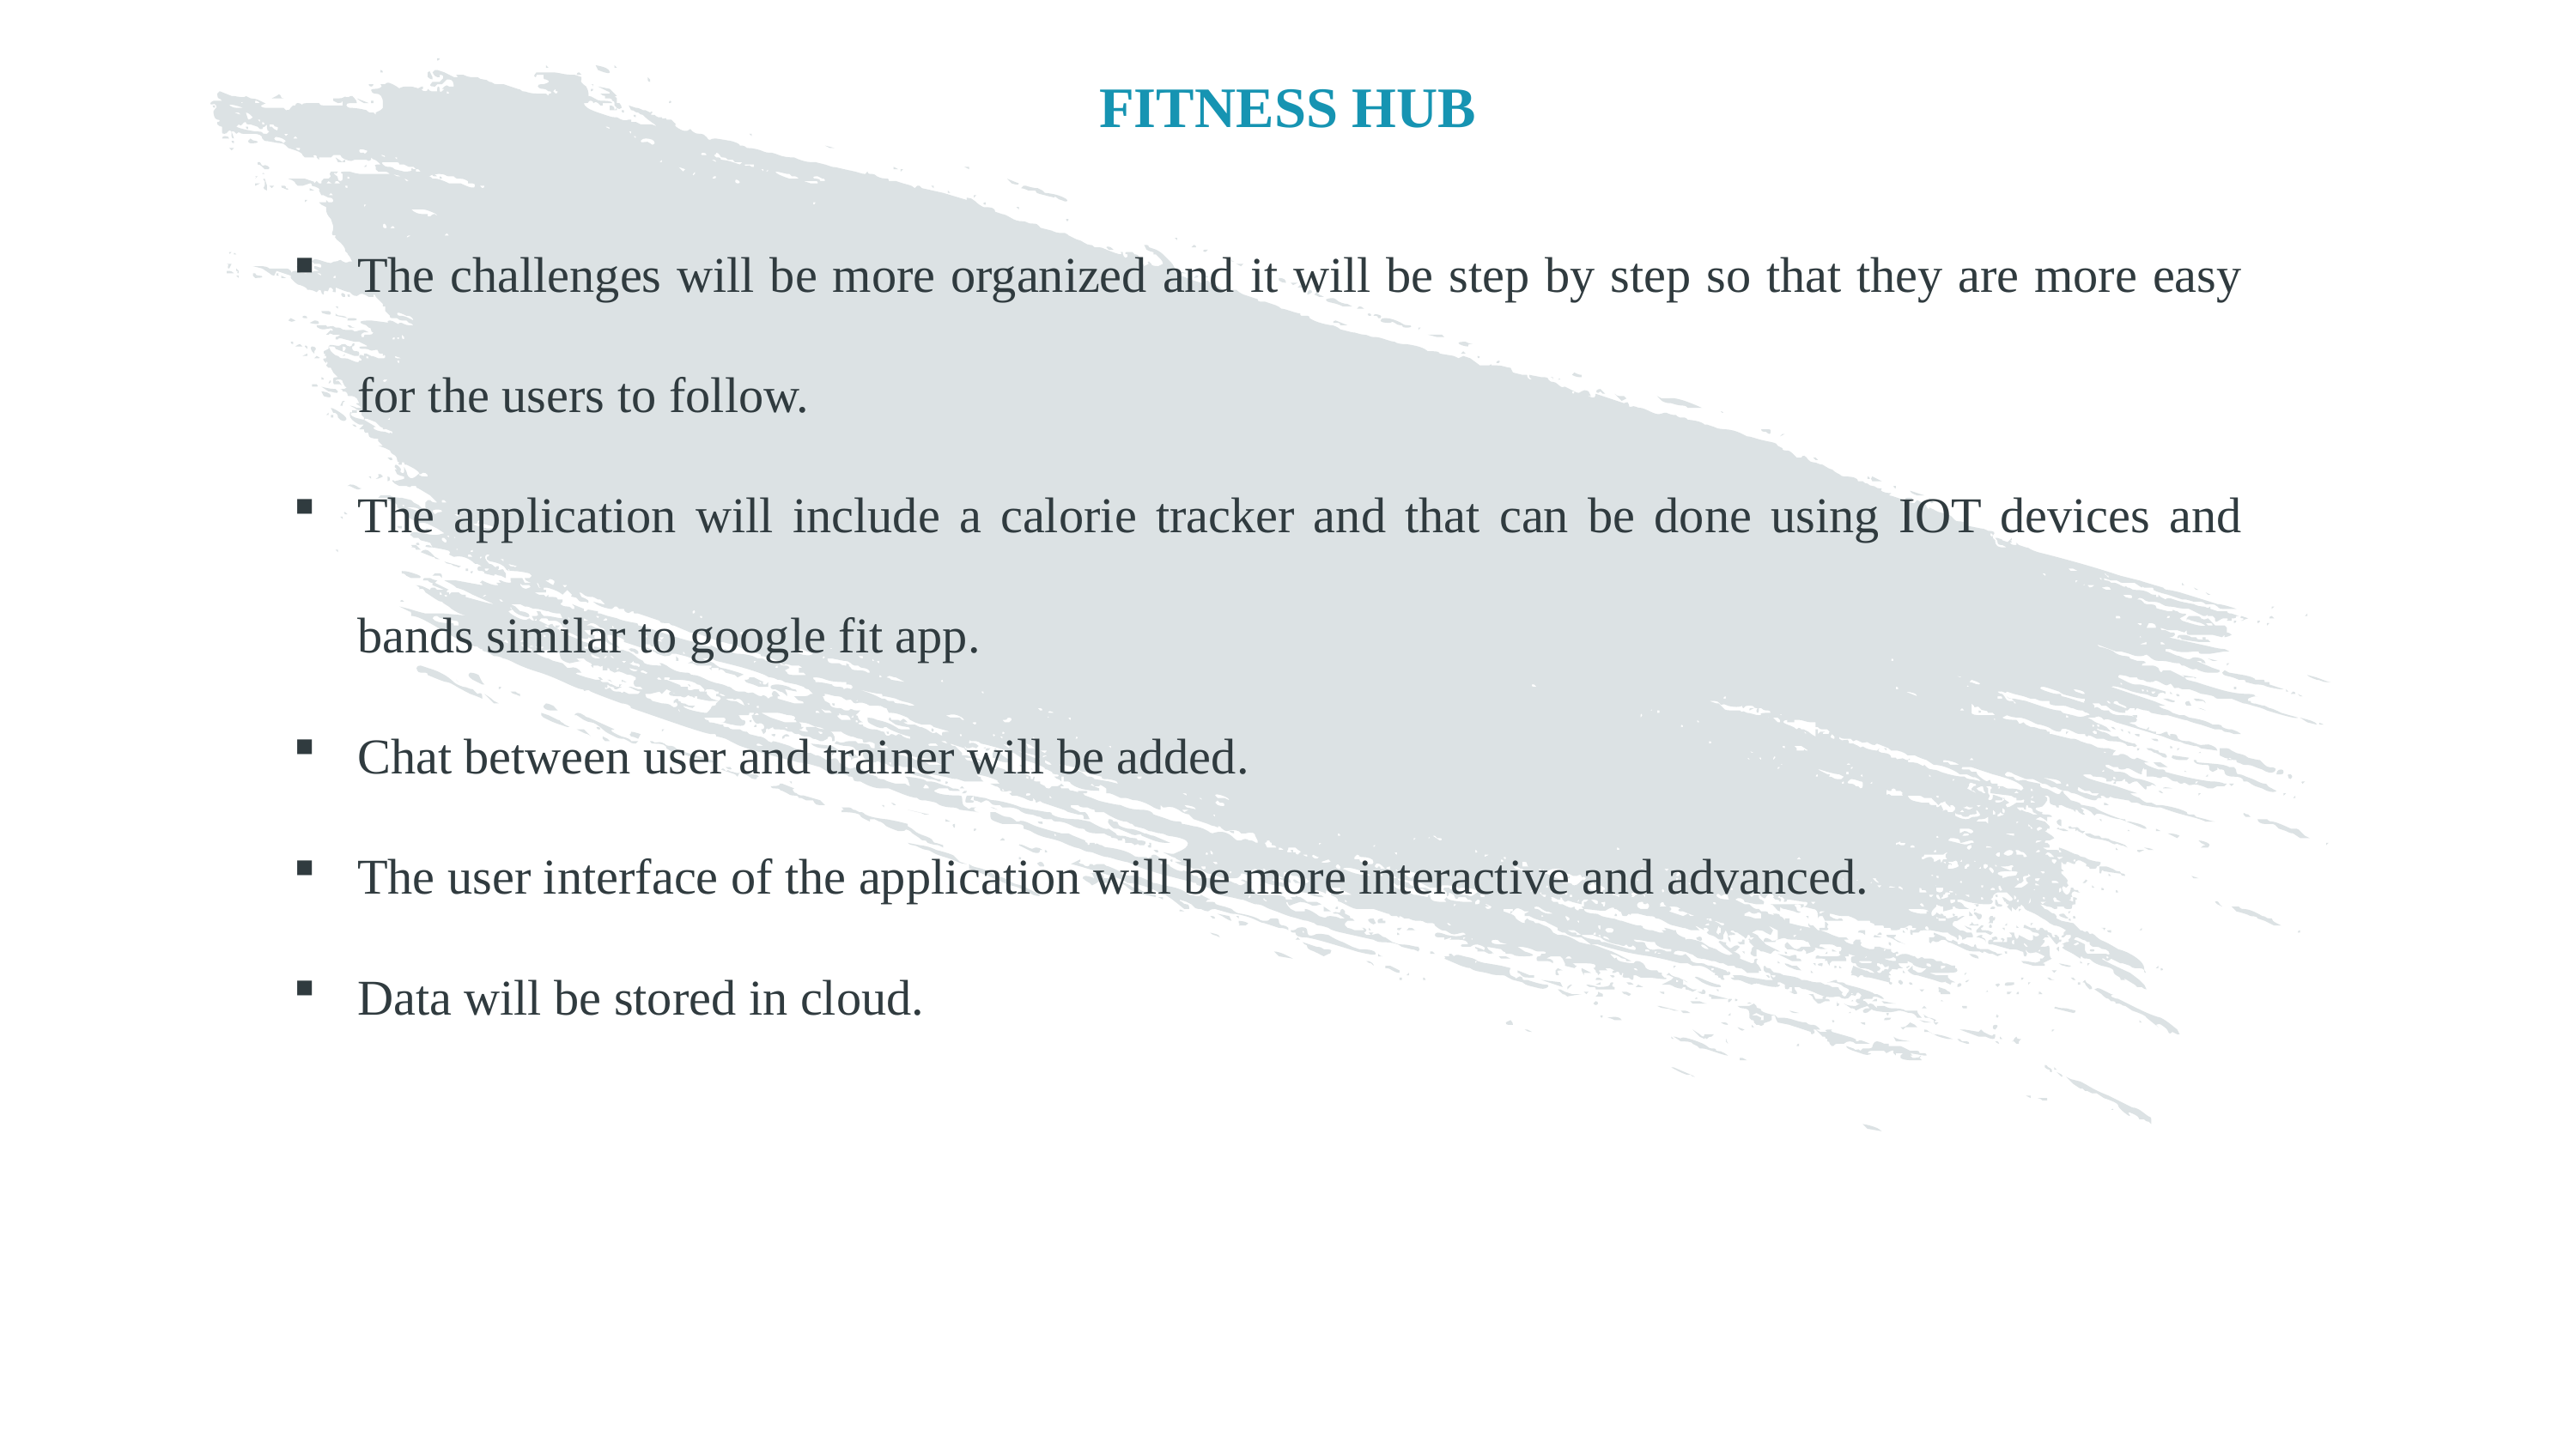

# FITNESS HUB
The challenges will be more organized and it will be step by step so that they are more easy for the users to follow.
The application will include a calorie tracker and that can be done using IOT devices and bands similar to google fit app.
Chat between user and trainer will be added.
The user interface of the application will be more interactive and advanced.
Data will be stored in cloud.